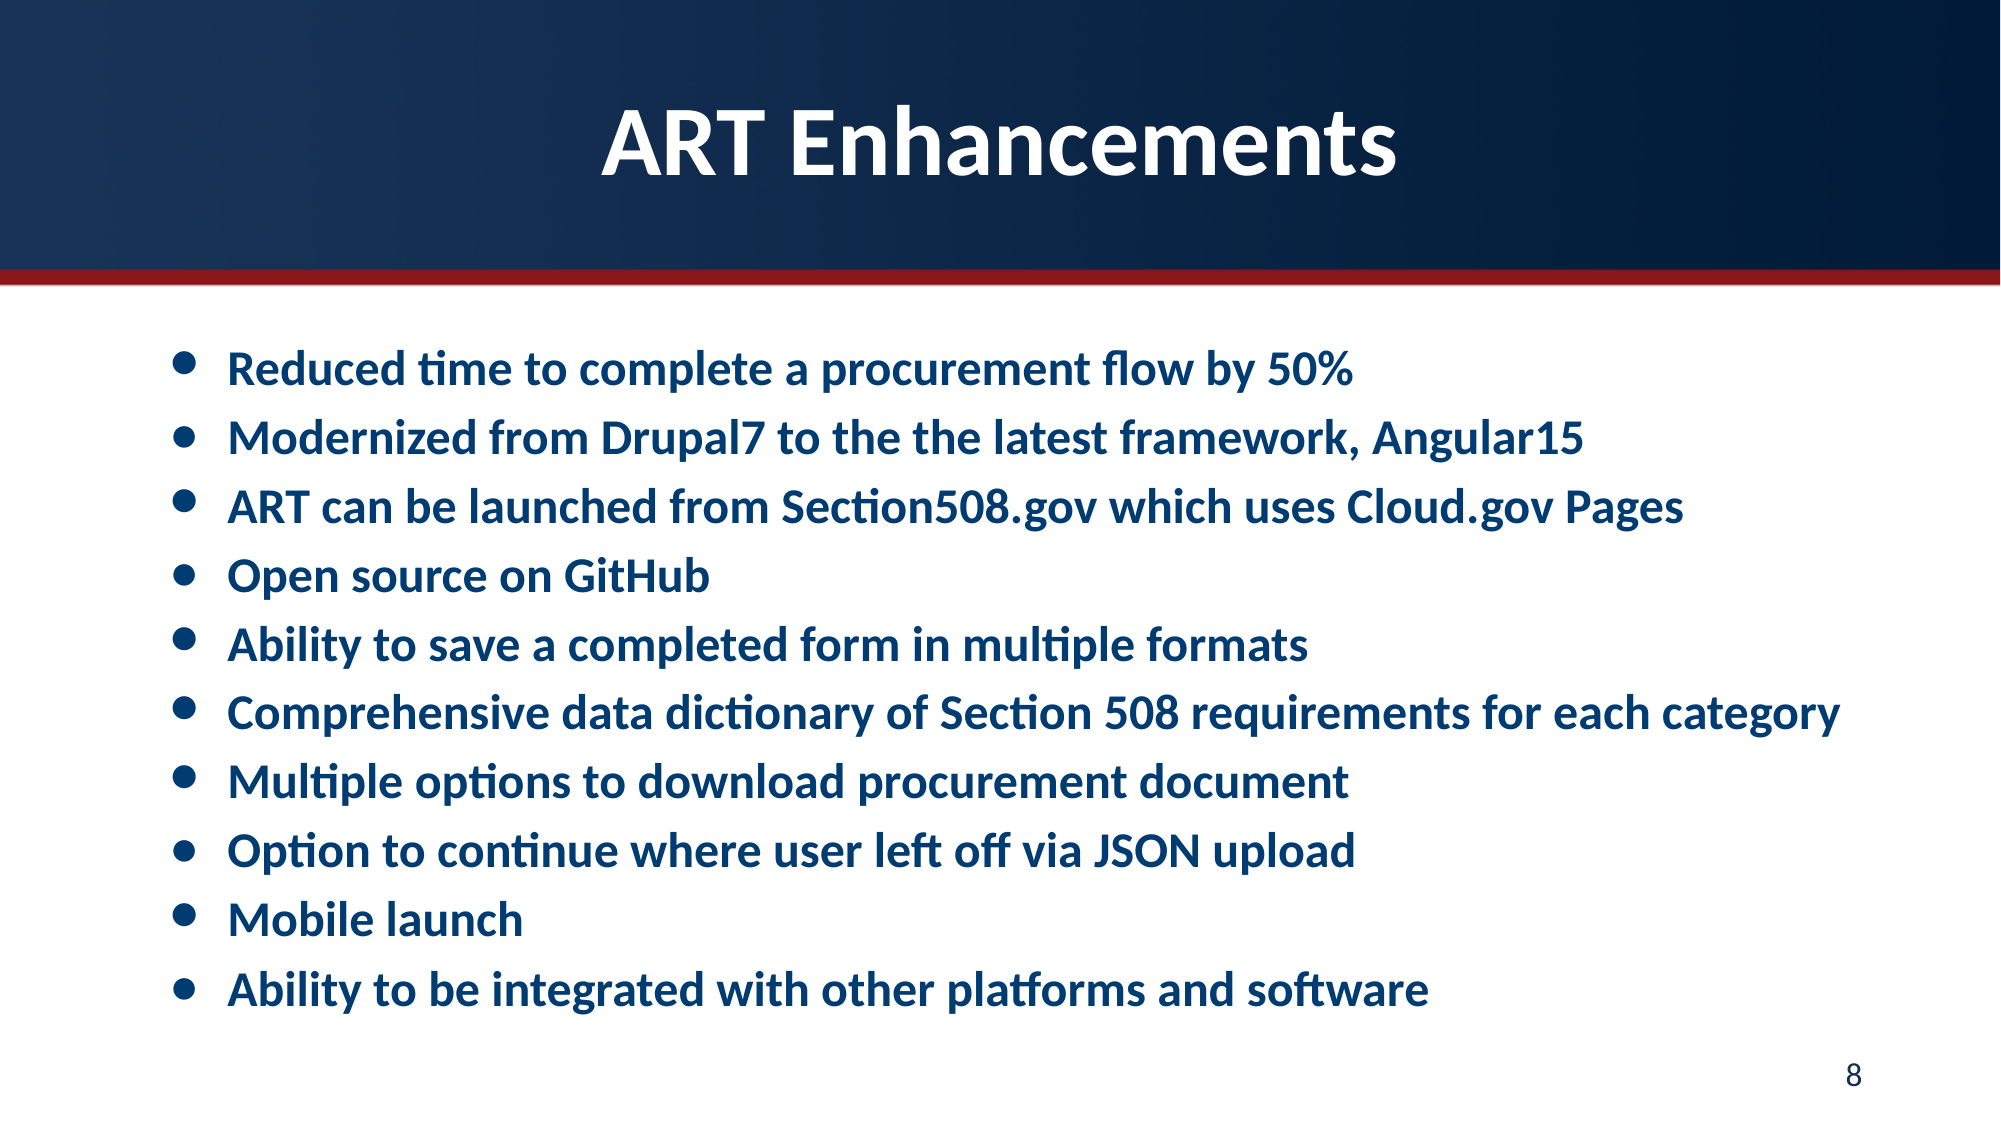

# ART Enhancements
Reduced time to complete a procurement flow by 50%
Modernized from Drupal7 to the the latest framework, Angular15
ART can be launched from Section508.gov which uses Cloud.gov Pages
Open source on GitHub
Ability to save a completed form in multiple formats
Comprehensive data dictionary of Section 508 requirements for each category
Multiple options to download procurement document
Option to continue where user left off via JSON upload
Mobile launch
Ability to be integrated with other platforms and software
8